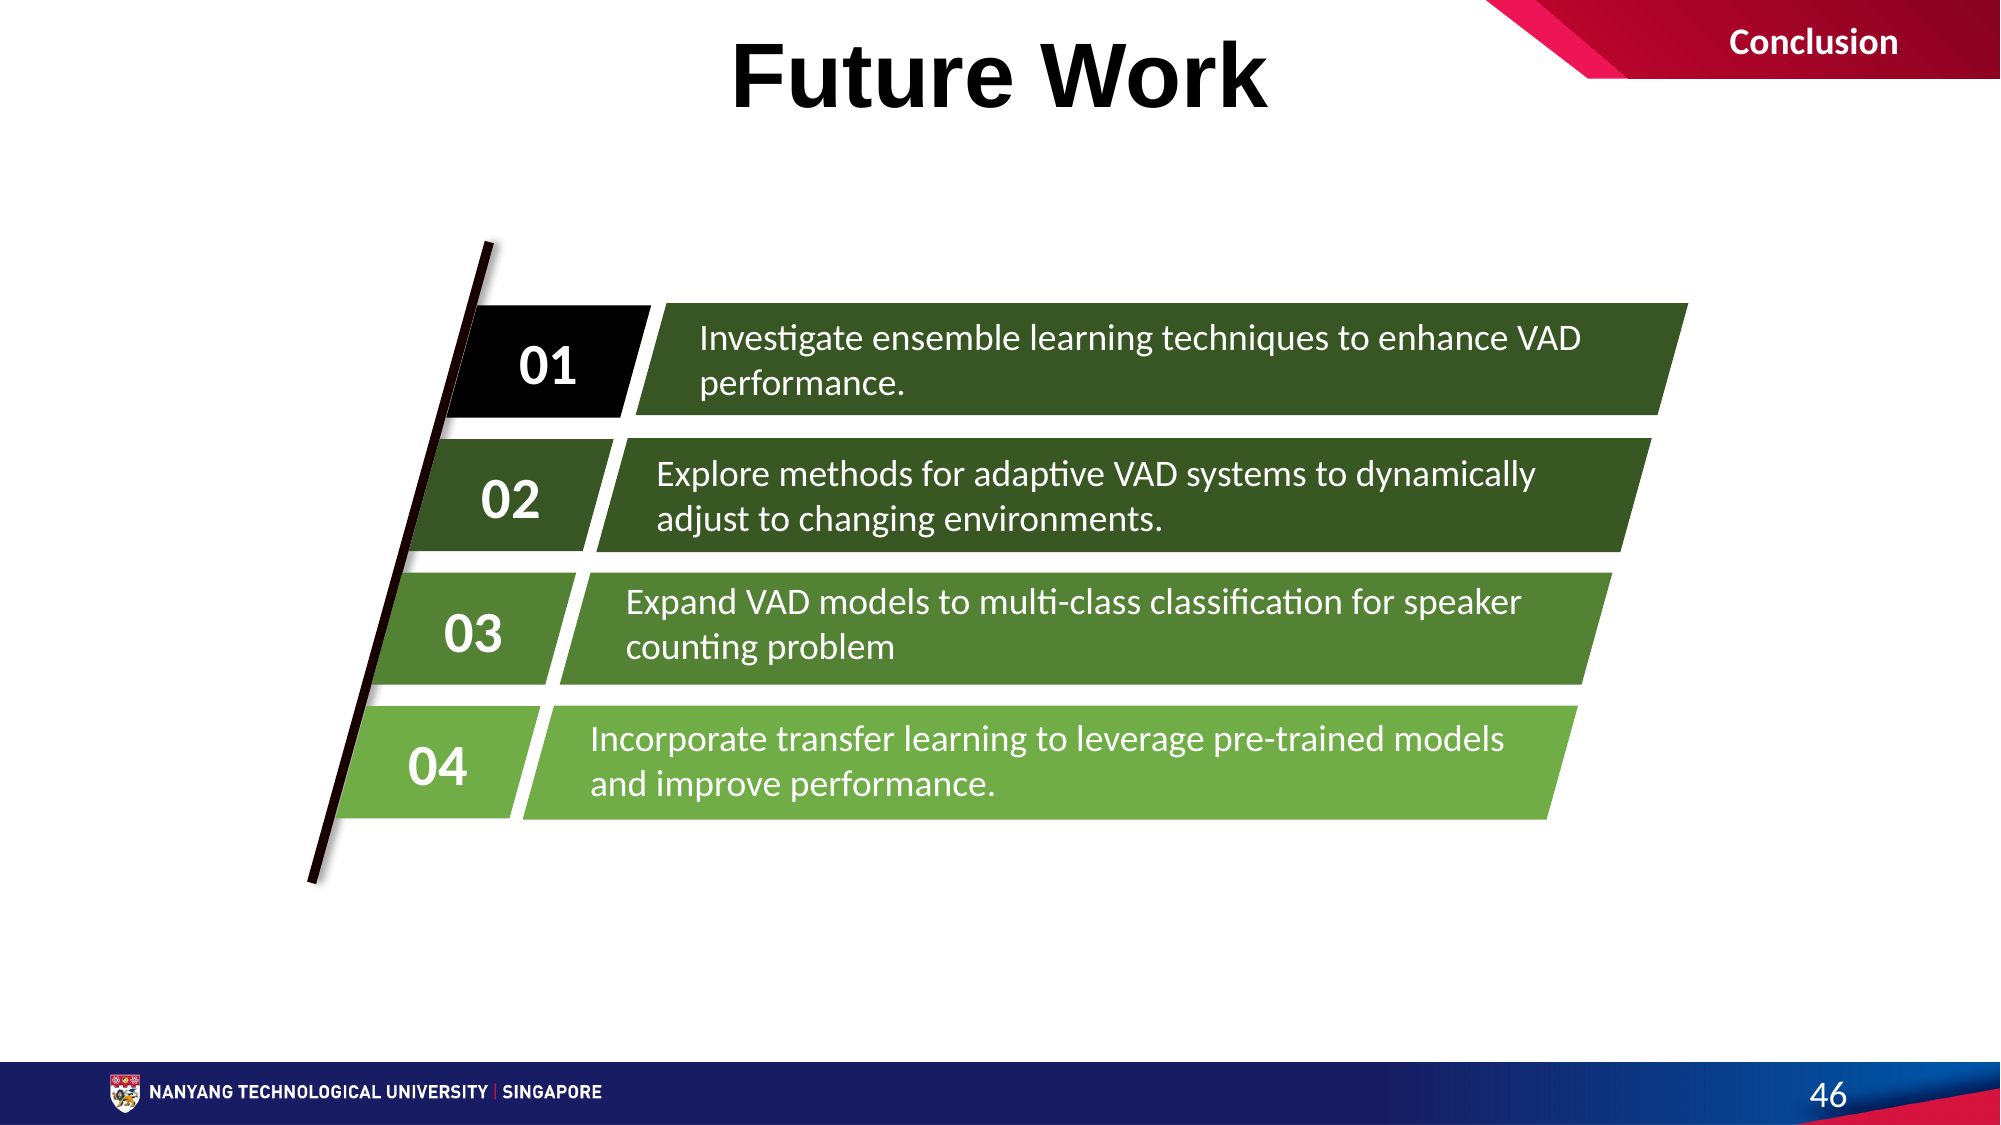

Future Work

Conclusion

01
Investigate ensemble learning techniques to enhance VAD performance.
02

Explore methods for adaptive VAD systems to dynamically adjust to changing environments.

Expand VAD models to multi-class classification for speaker counting problem
03

04
Incorporate transfer learning to leverage pre-trained models and improve performance.

46